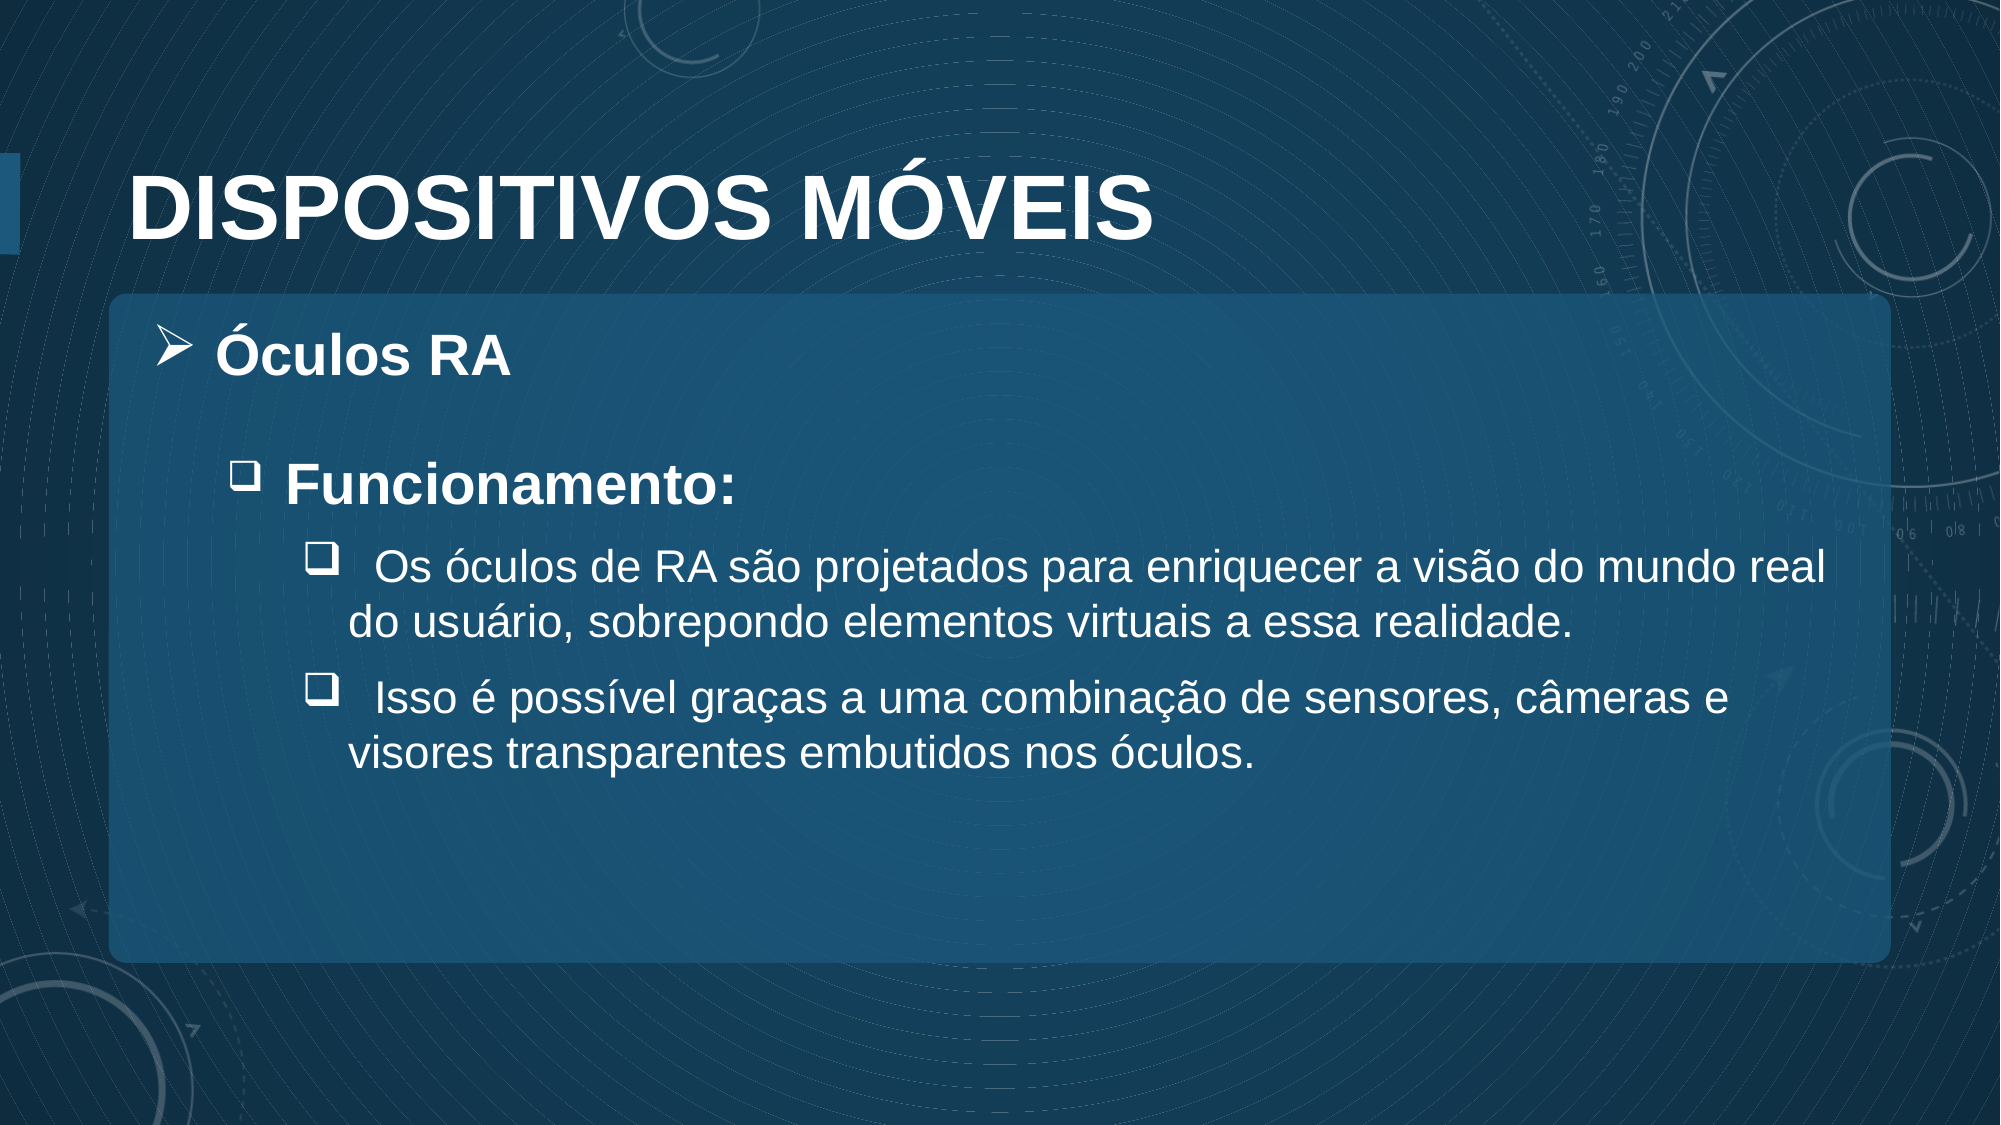

# Dispositivos móveis
 Óculos RA

 Funcionamento:
  Os óculos de RA são projetados para enriquecer a visão do mundo real do usuário, sobrepondo elementos virtuais a essa realidade.
  Isso é possível graças a uma combinação de sensores, câmeras e visores transparentes embutidos nos óculos.